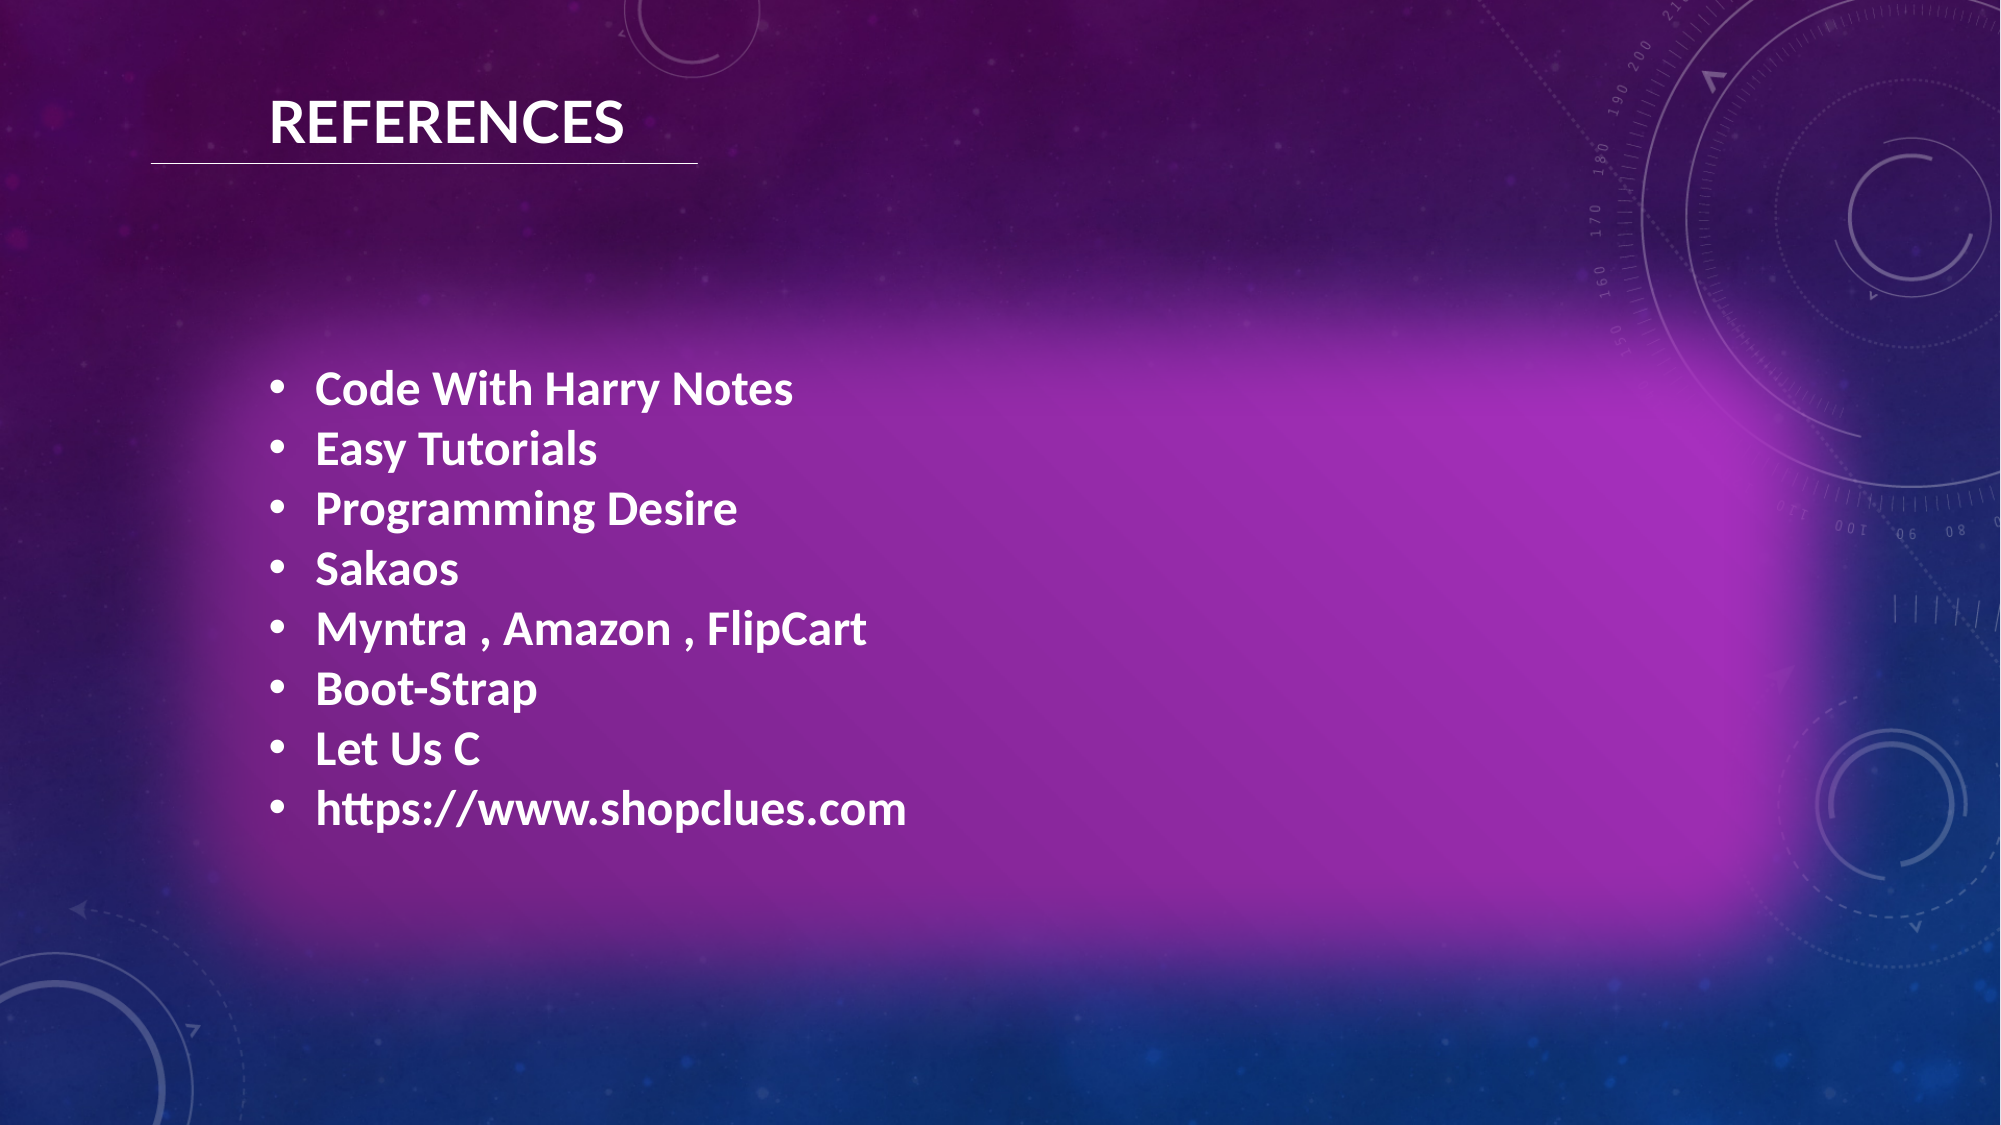

REFERENCES

Code With Harry Notes
Easy Tutorials
Programming Desire
Sakaos
Myntra , Amazon , FlipCart
Boot-Strap
Let Us C
https://www.shopclues.com